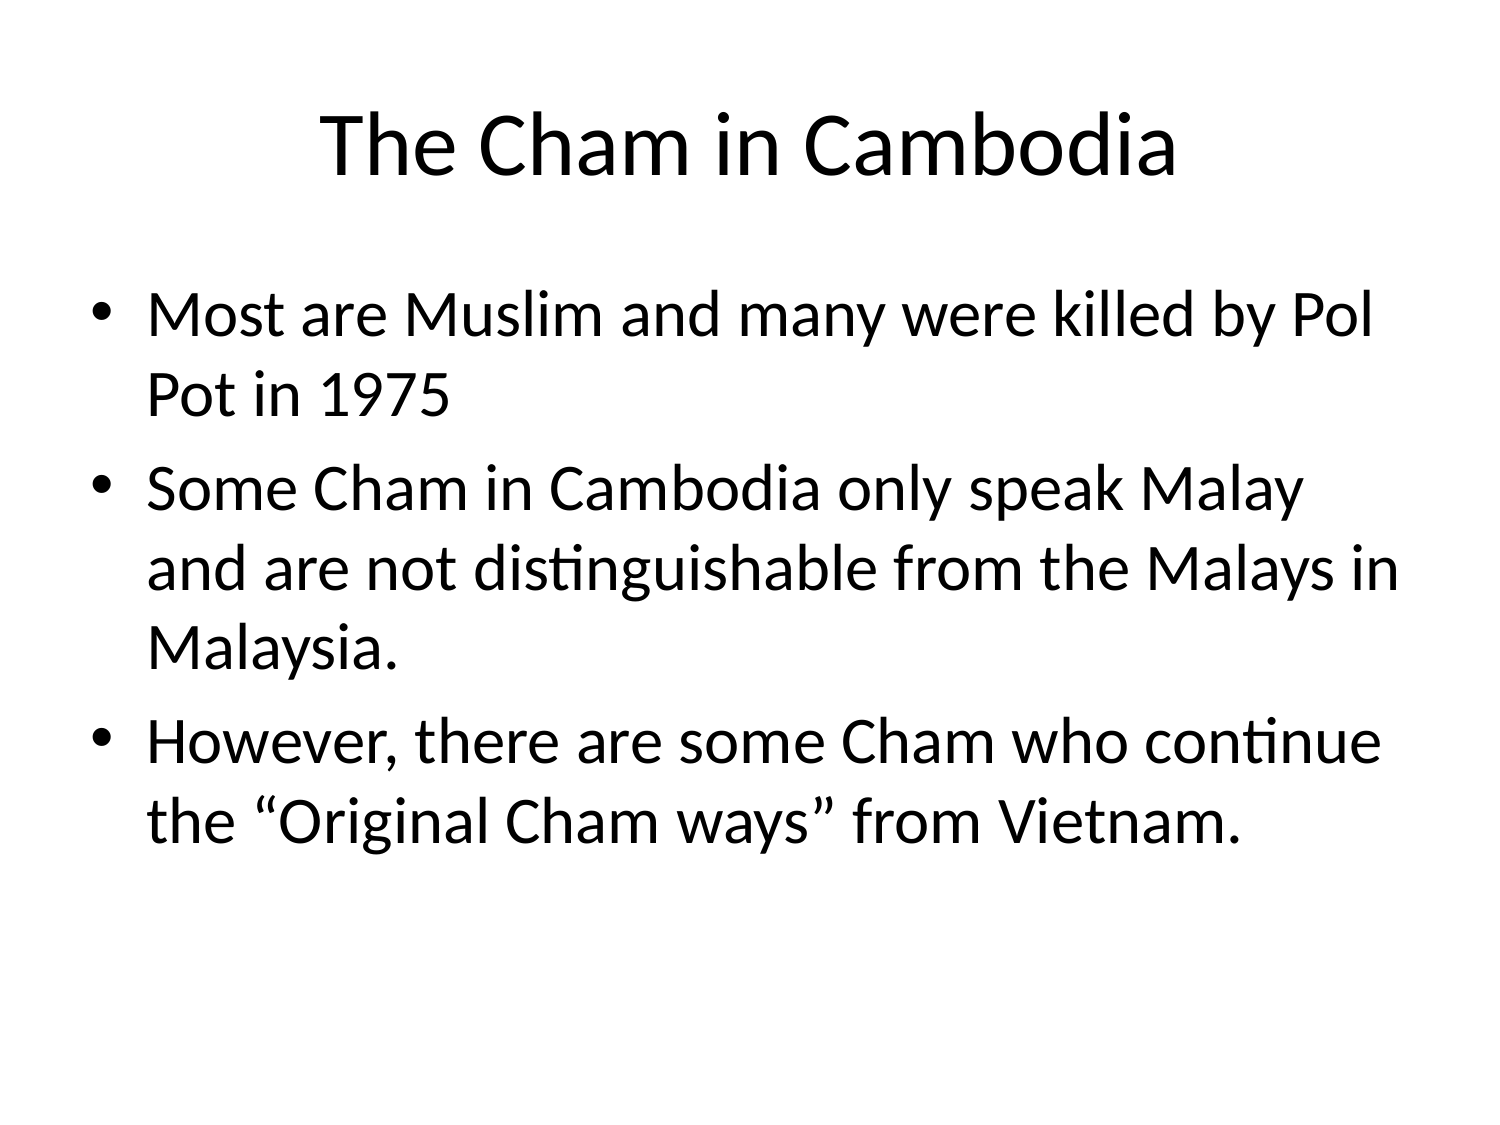

# The Cham in Cambodia
Most are Muslim and many were killed by Pol Pot in 1975
Some Cham in Cambodia only speak Malay and are not distinguishable from the Malays in Malaysia.
However, there are some Cham who continue the “Original Cham ways” from Vietnam.